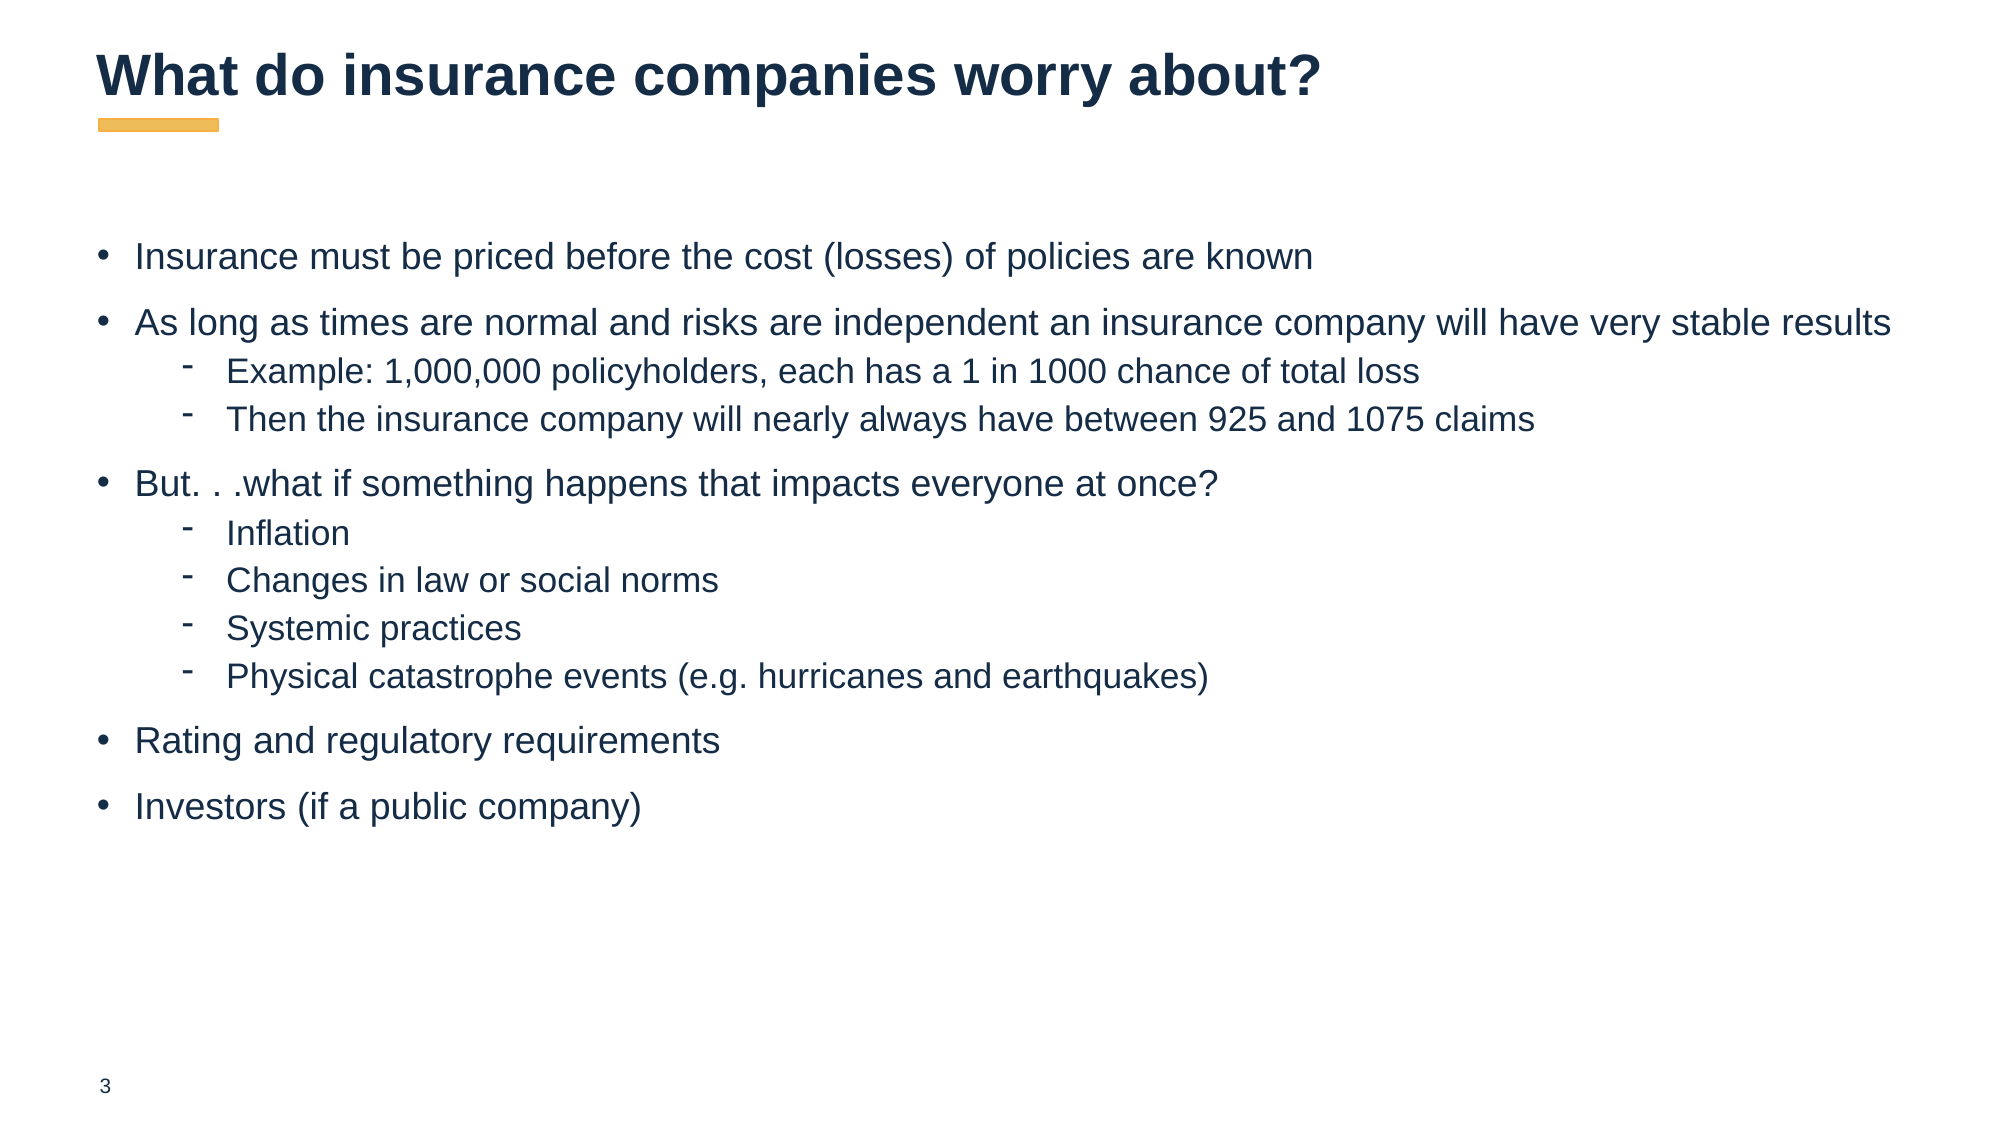

# What do insurance companies worry about?
Insurance must be priced before the cost (losses) of policies are known
As long as times are normal and risks are independent an insurance company will have very stable results
Example: 1,000,000 policyholders, each has a 1 in 1000 chance of total loss
Then the insurance company will nearly always have between 925 and 1075 claims
But. . .what if something happens that impacts everyone at once?
Inflation
Changes in law or social norms
Systemic practices
Physical catastrophe events (e.g. hurricanes and earthquakes)
Rating and regulatory requirements
Investors (if a public company)